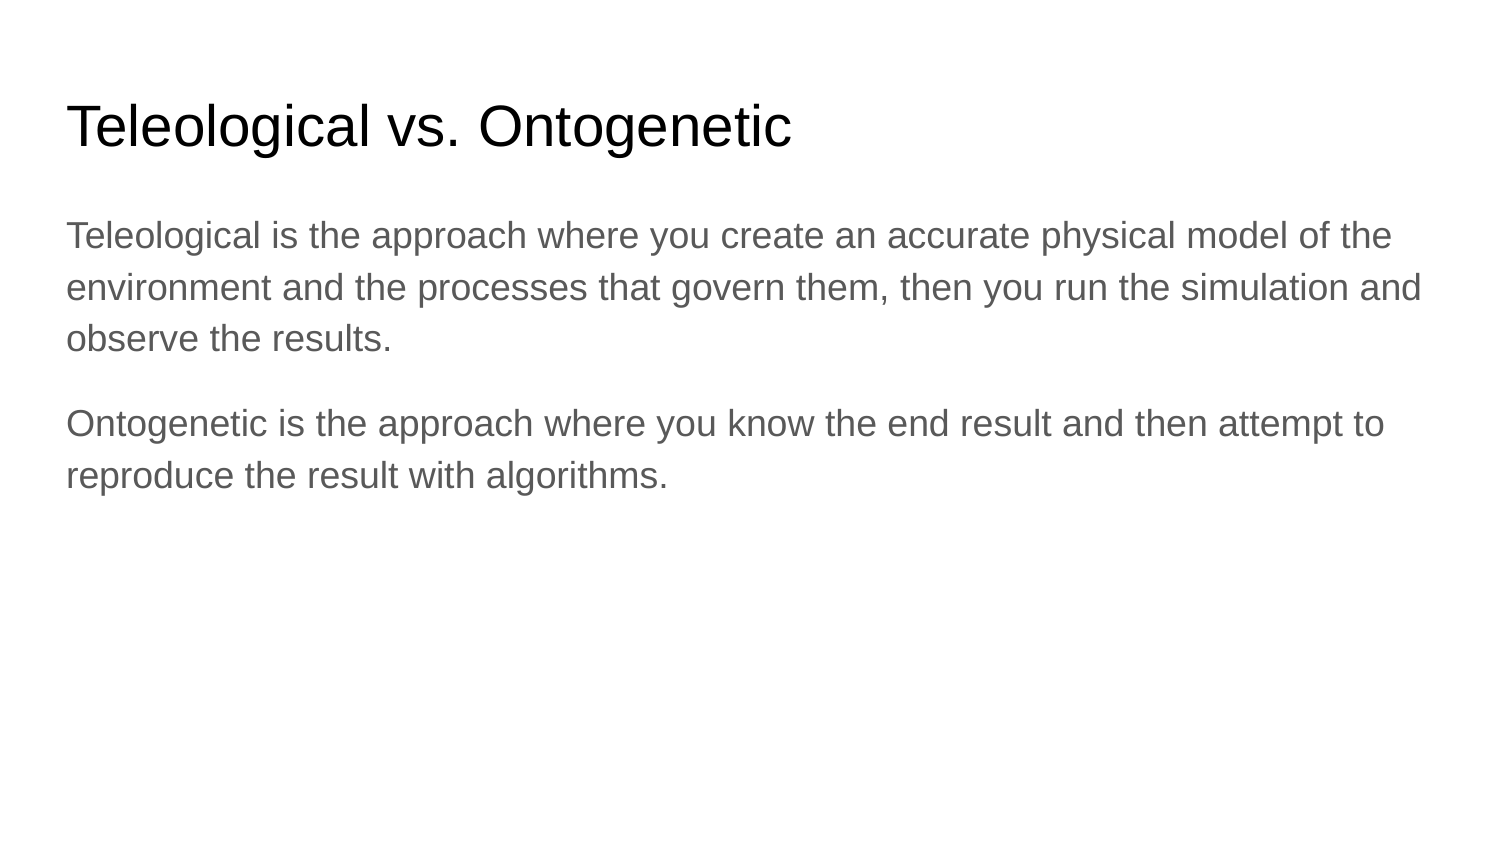

# Teleological vs. Ontogenetic
Teleological is the approach where you create an accurate physical model of the environment and the processes that govern them, then you run the simulation and observe the results.
Ontogenetic is the approach where you know the end result and then attempt to reproduce the result with algorithms.